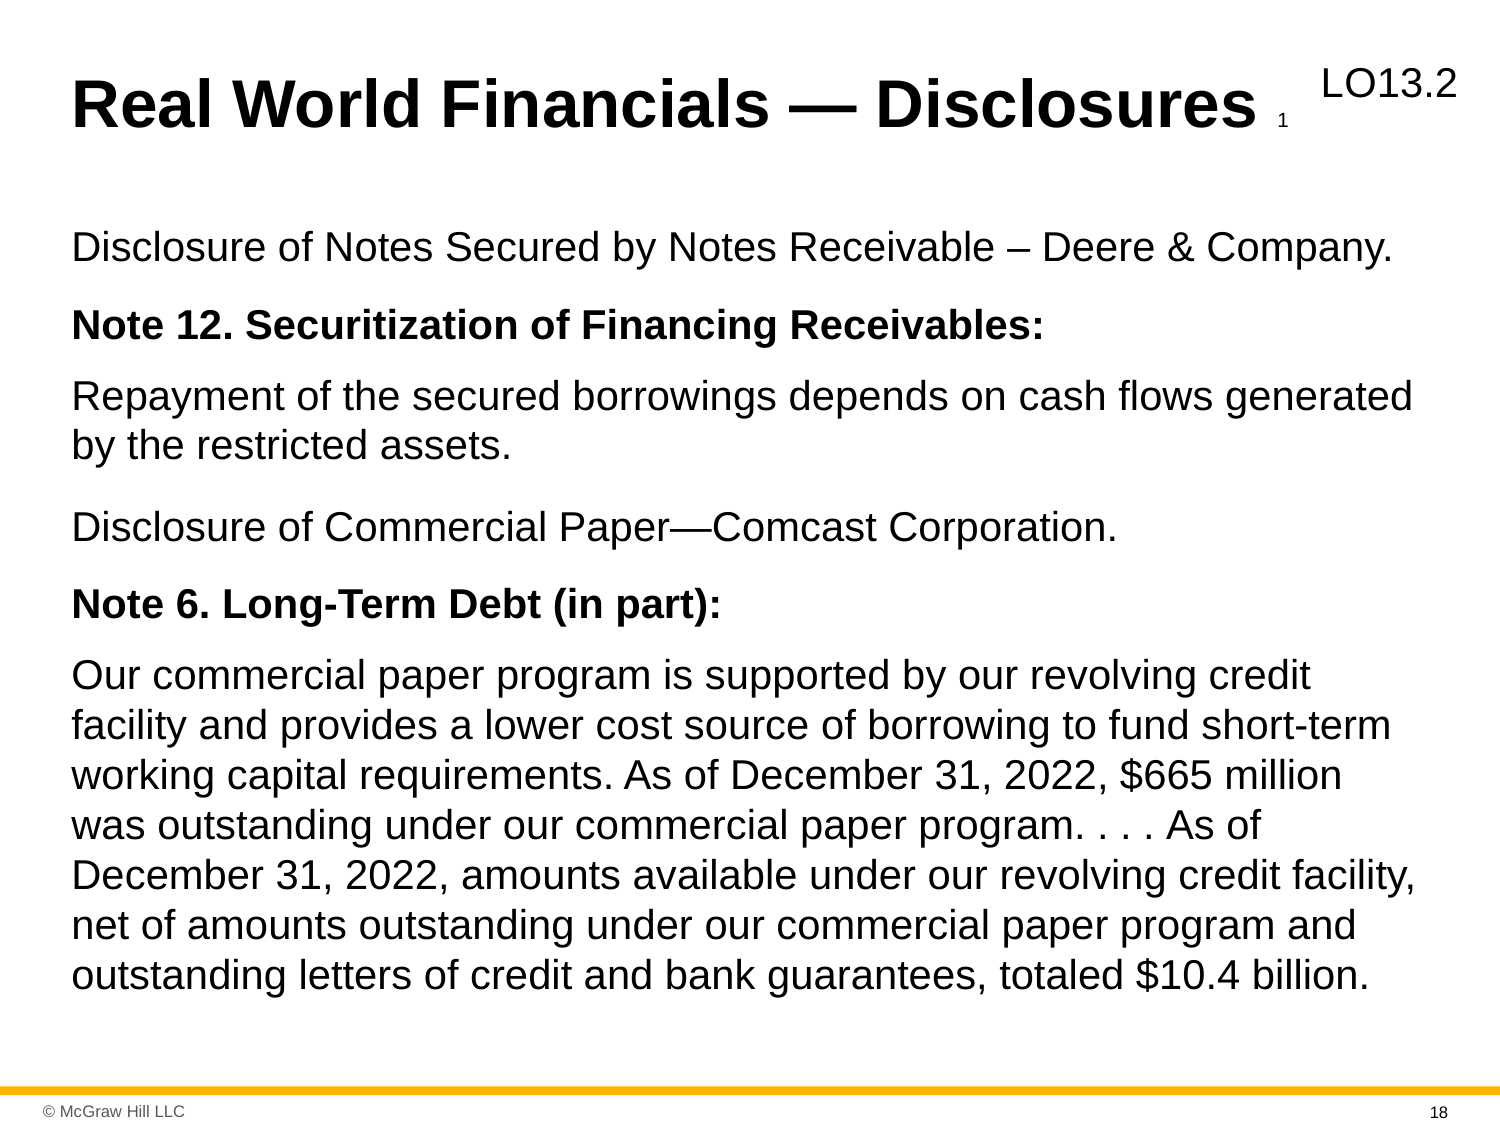

# Real World Financials ― Disclosures 1
L O13.2
Disclosure of Notes Secured by Notes Receivable – Deere & Company.
Note 12. Securitization of Financing Receivables:
Repayment of the secured borrowings depends on cash flows generated by the restricted assets.
Disclosure of Commercial Paper—Comcast Corporation.
Note 6. Long-Term Debt (in part):
Our commercial paper program is supported by our revolving credit facility and provides a lower cost source of borrowing to fund short-term working capital requirements. As of December 31, 2022, $665 million was outstanding under our commercial paper program. . . . As of December 31, 2022, amounts available under our revolving credit facility, net of amounts outstanding under our commercial paper program and outstanding letters of credit and bank guarantees, totaled $10.4 billion.
18